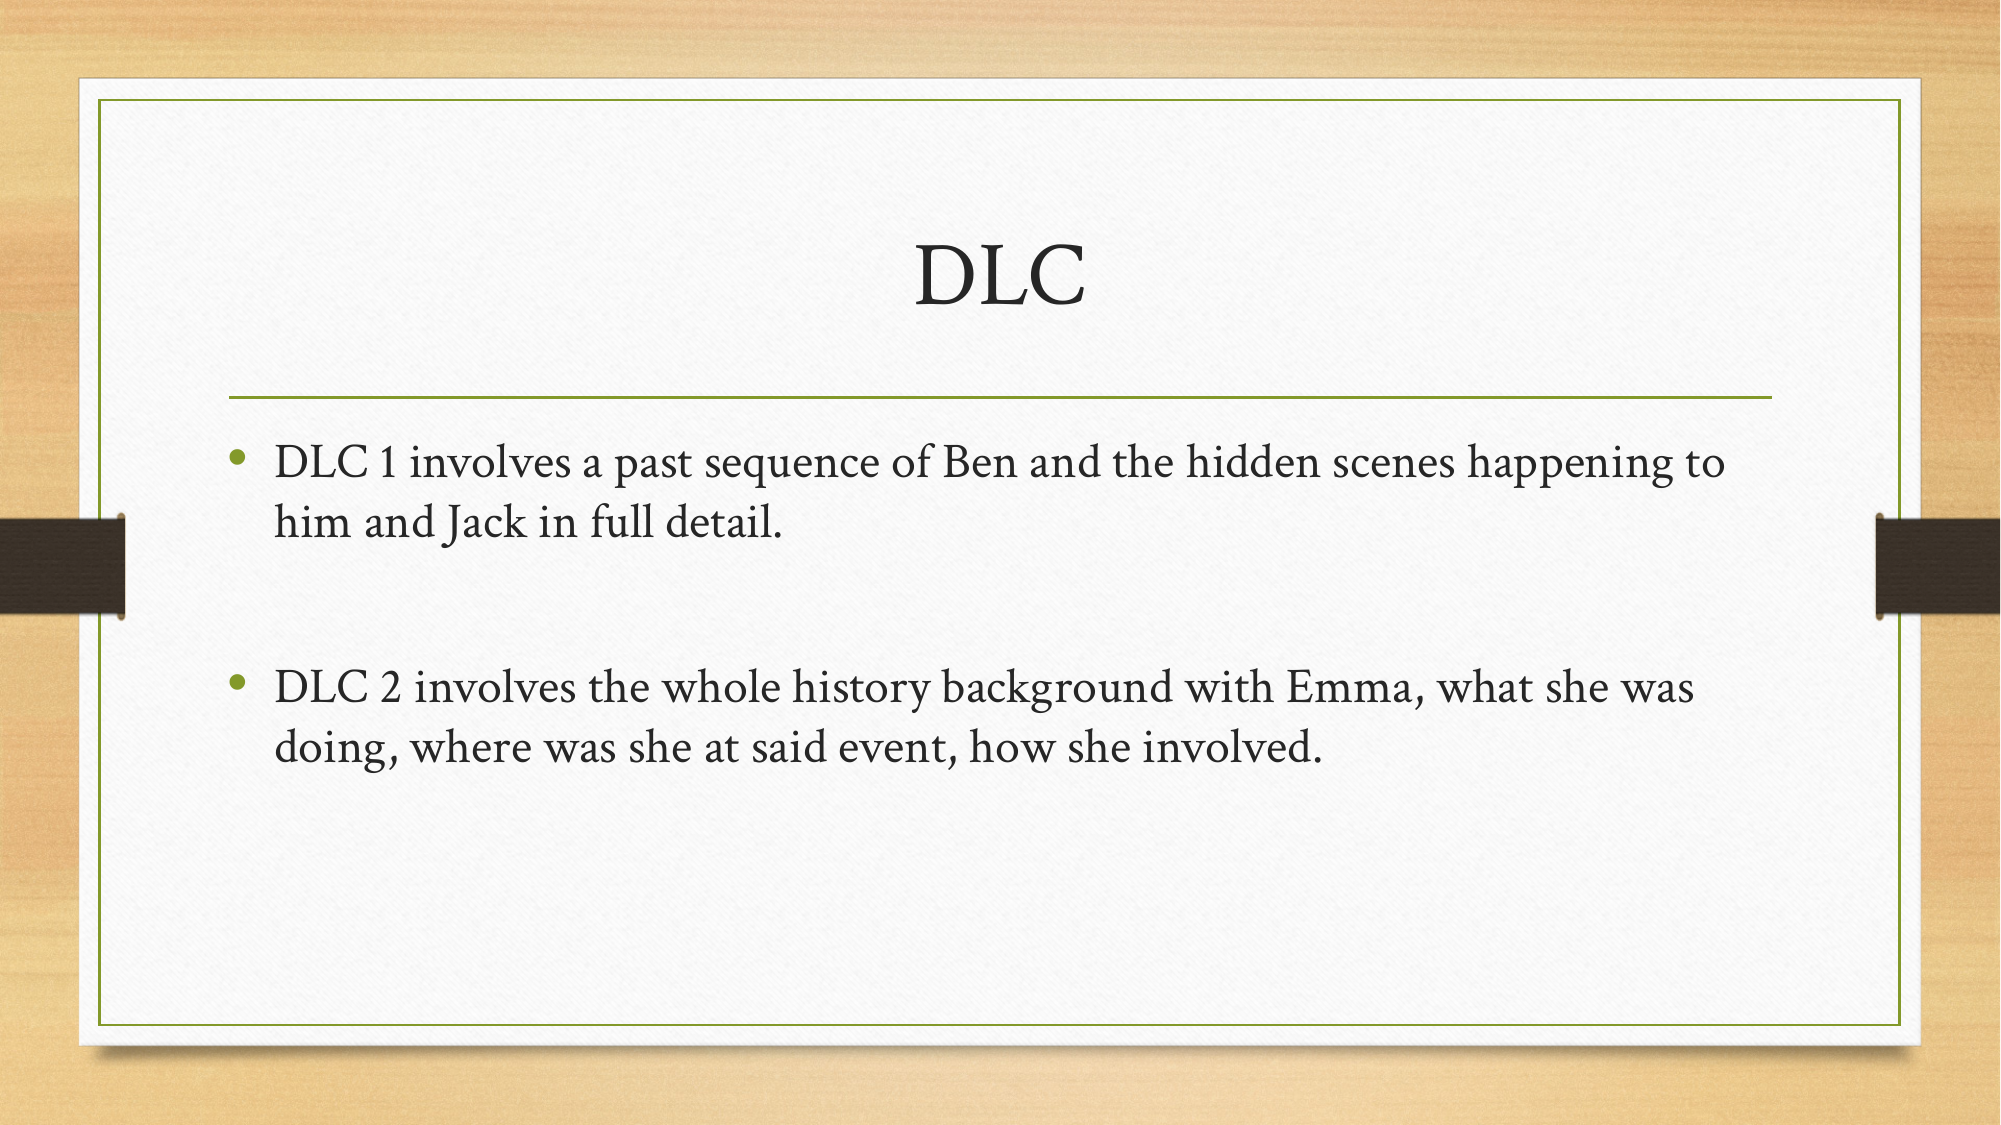

# DLC
DLC 1 involves a past sequence of Ben and the hidden scenes happening to him and Jack in full detail.

DLC 2 involves the whole history background with Emma, what she was doing, where was she at said event, how she involved.